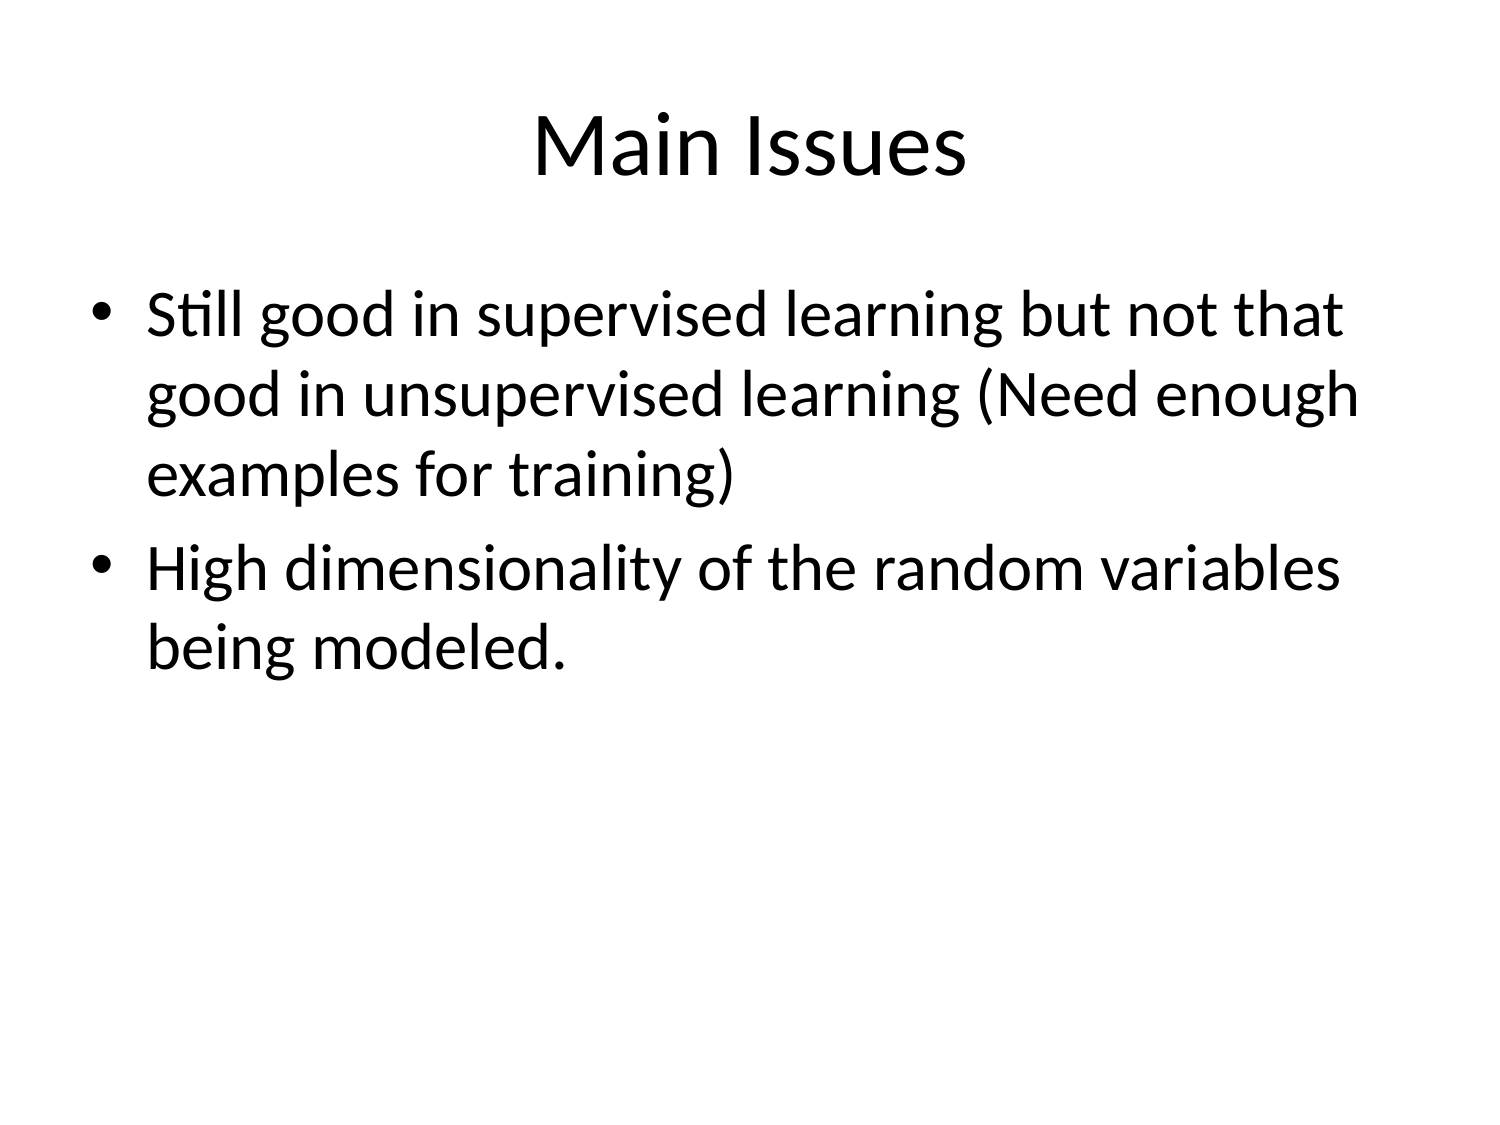

# Main Issues
Still good in supervised learning but not that good in unsupervised learning (Need enough examples for training)
High dimensionality of the random variables being modeled.